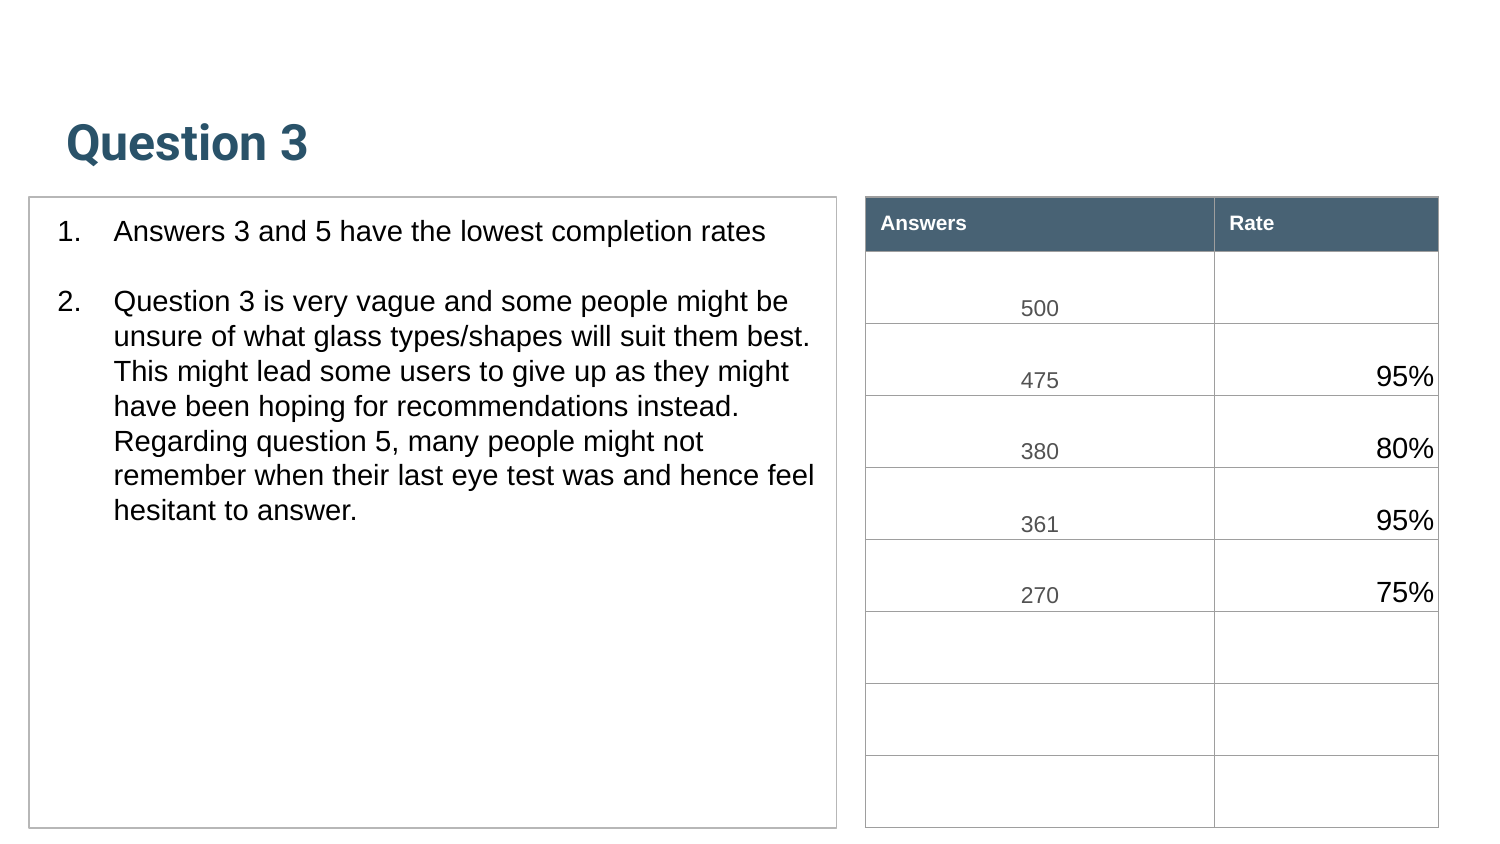

Question 3
| Answers | Rate |
| --- | --- |
| 500 |  |
| 475 | 95% |
| 380 | 80% |
| 361 | 95% |
| 270 | 75% |
|  |  |
|  |  |
|  |  |
Answers 3 and 5 have the lowest completion rates

Question 3 is very vague and some people might be unsure of what glass types/shapes will suit them best. This might lead some users to give up as they might have been hoping for recommendations instead. Regarding question 5, many people might not remember when their last eye test was and hence feel hesitant to answer.